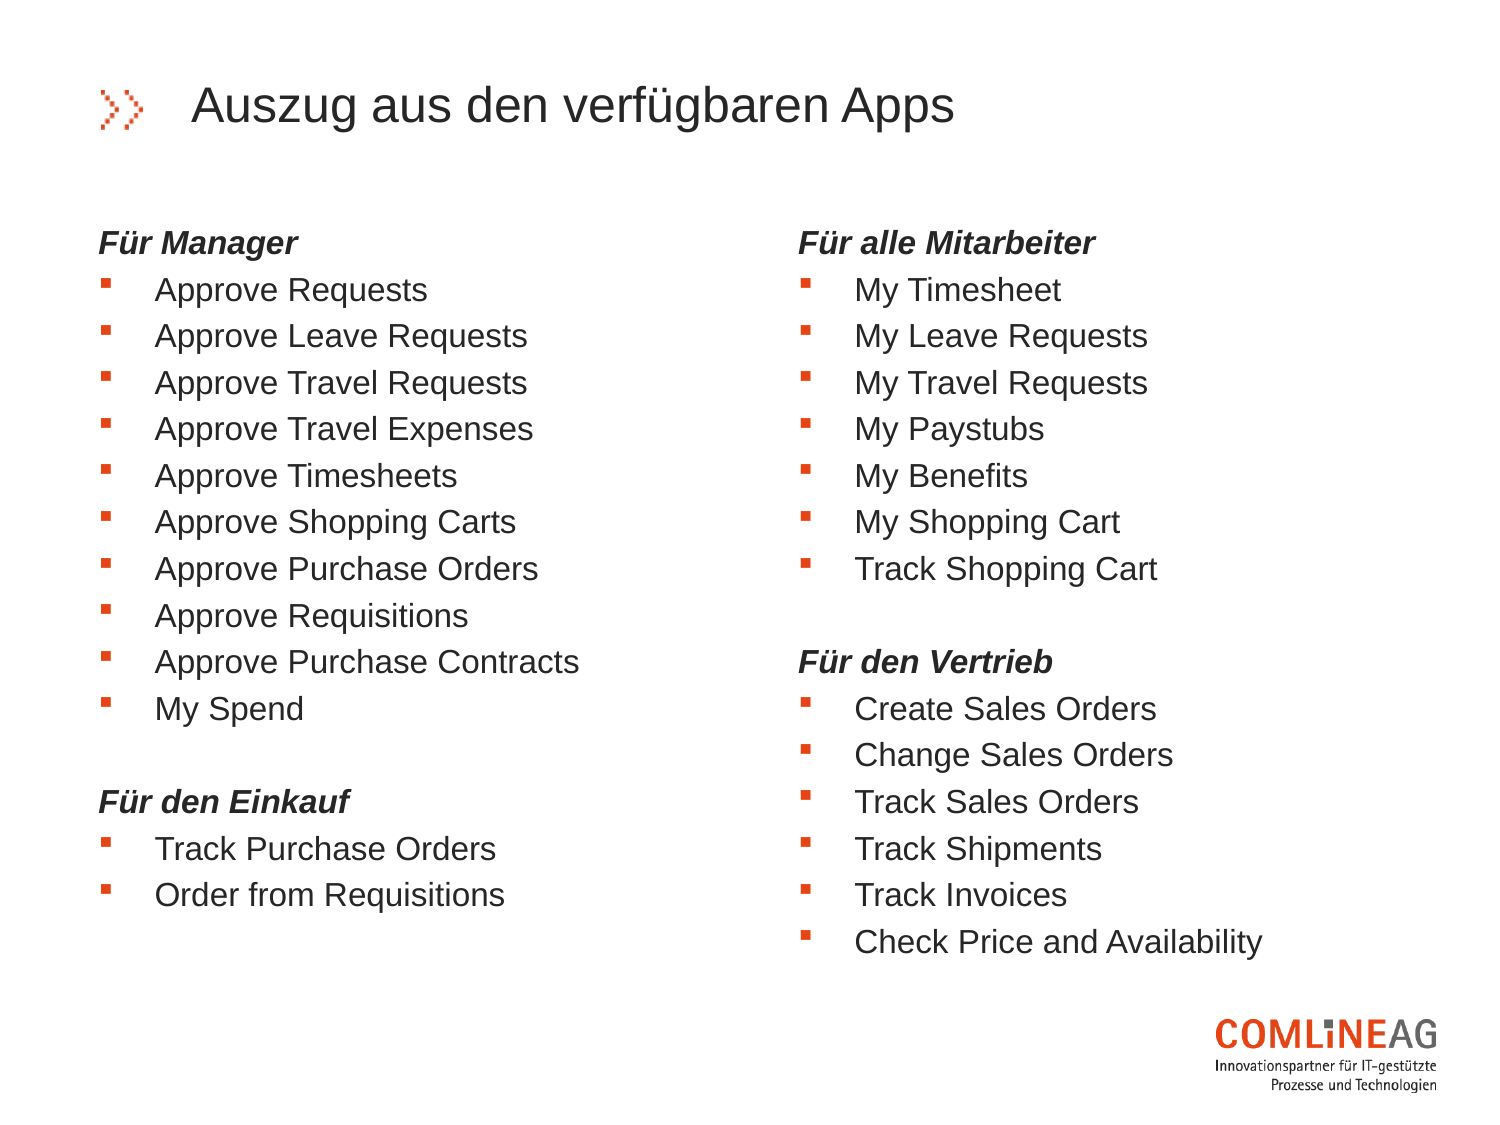

# Auszug aus den verfügbaren Apps
Für Manager
Approve Requests
Approve Leave Requests
Approve Travel Requests
Approve Travel Expenses
Approve Timesheets
Approve Shopping Carts
Approve Purchase Orders
Approve Requisitions
Approve Purchase Contracts
My Spend

Für den Einkauf
Track Purchase Orders
Order from Requisitions
Für alle Mitarbeiter
My Timesheet
My Leave Requests
My Travel Requests
My Paystubs
My Benefits
My Shopping Cart
Track Shopping Cart

Für den Vertrieb
Create Sales Orders
Change Sales Orders
Track Sales Orders
Track Shipments
Track Invoices
Check Price and Availability